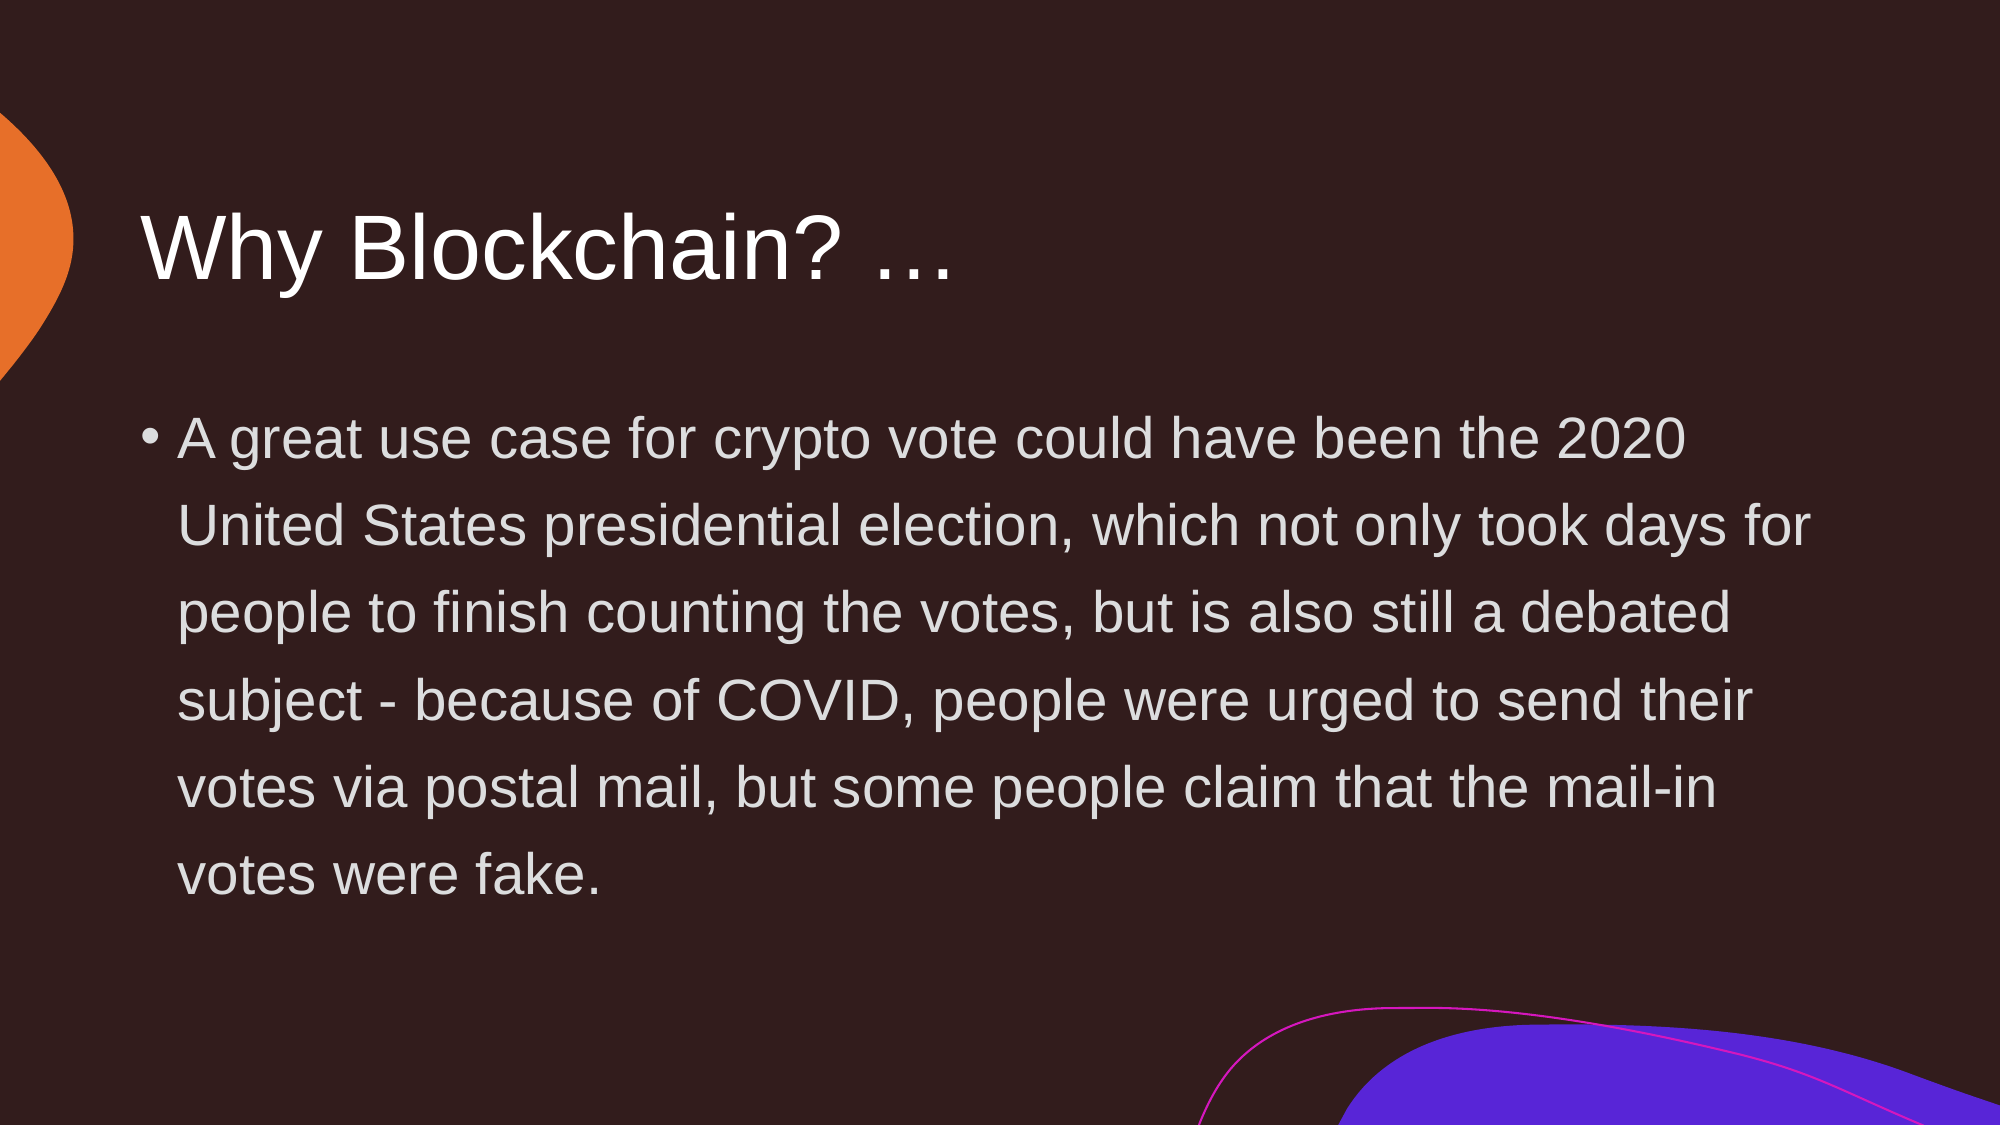

# Why Blockchain? …
A great use case for crypto vote could have been the 2020 United States presidential election, which not only took days for people to finish counting the votes, but is also still a debated subject - because of COVID, people were urged to send their votes via postal mail, but some people claim that the mail-in votes were fake.